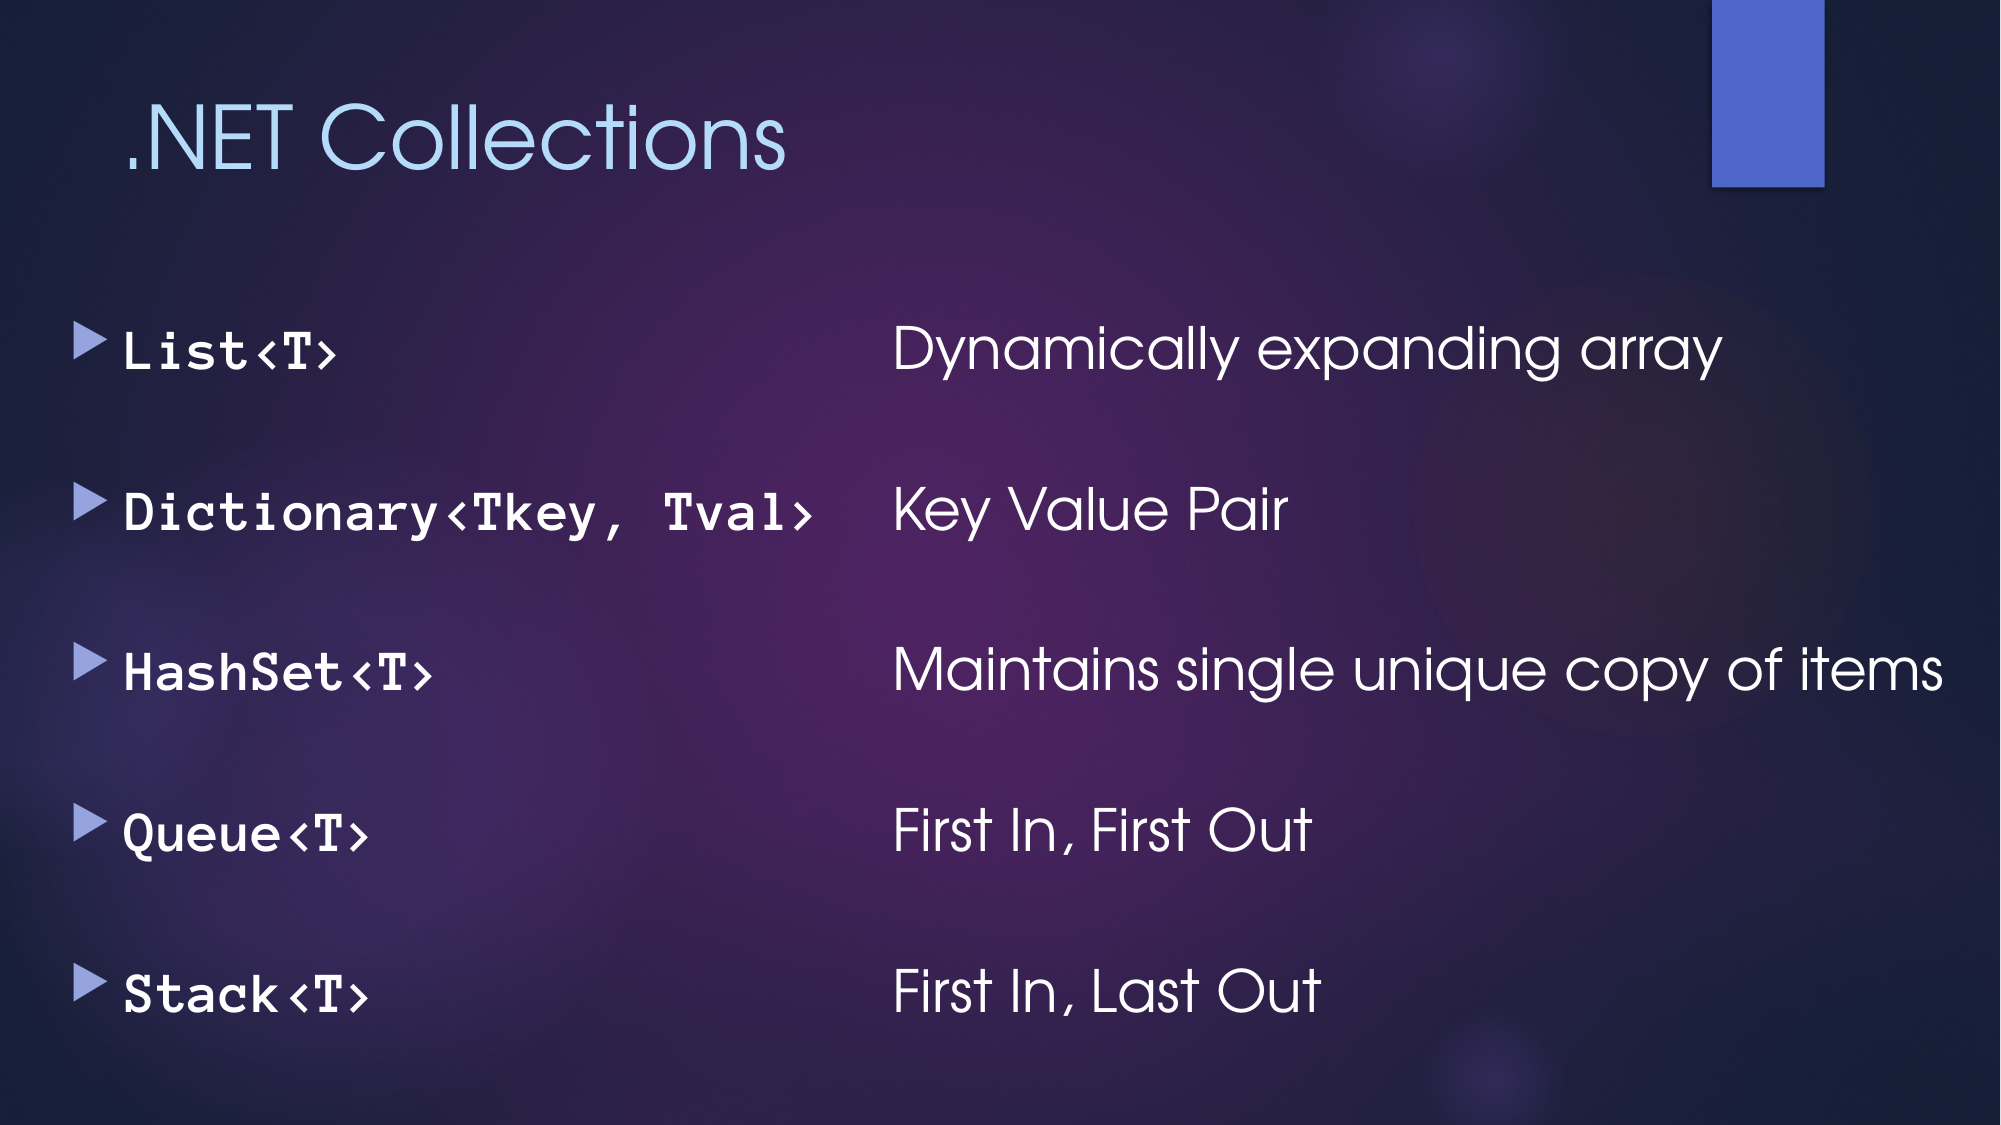

# .NET Collections
Dynamically expanding array
Key Value Pair
Maintains single unique copy of items
First In, First Out
First In, Last Out
List<T>
Dictionary<Tkey, Tval>
HashSet<T>
Queue<T>
Stack<T>